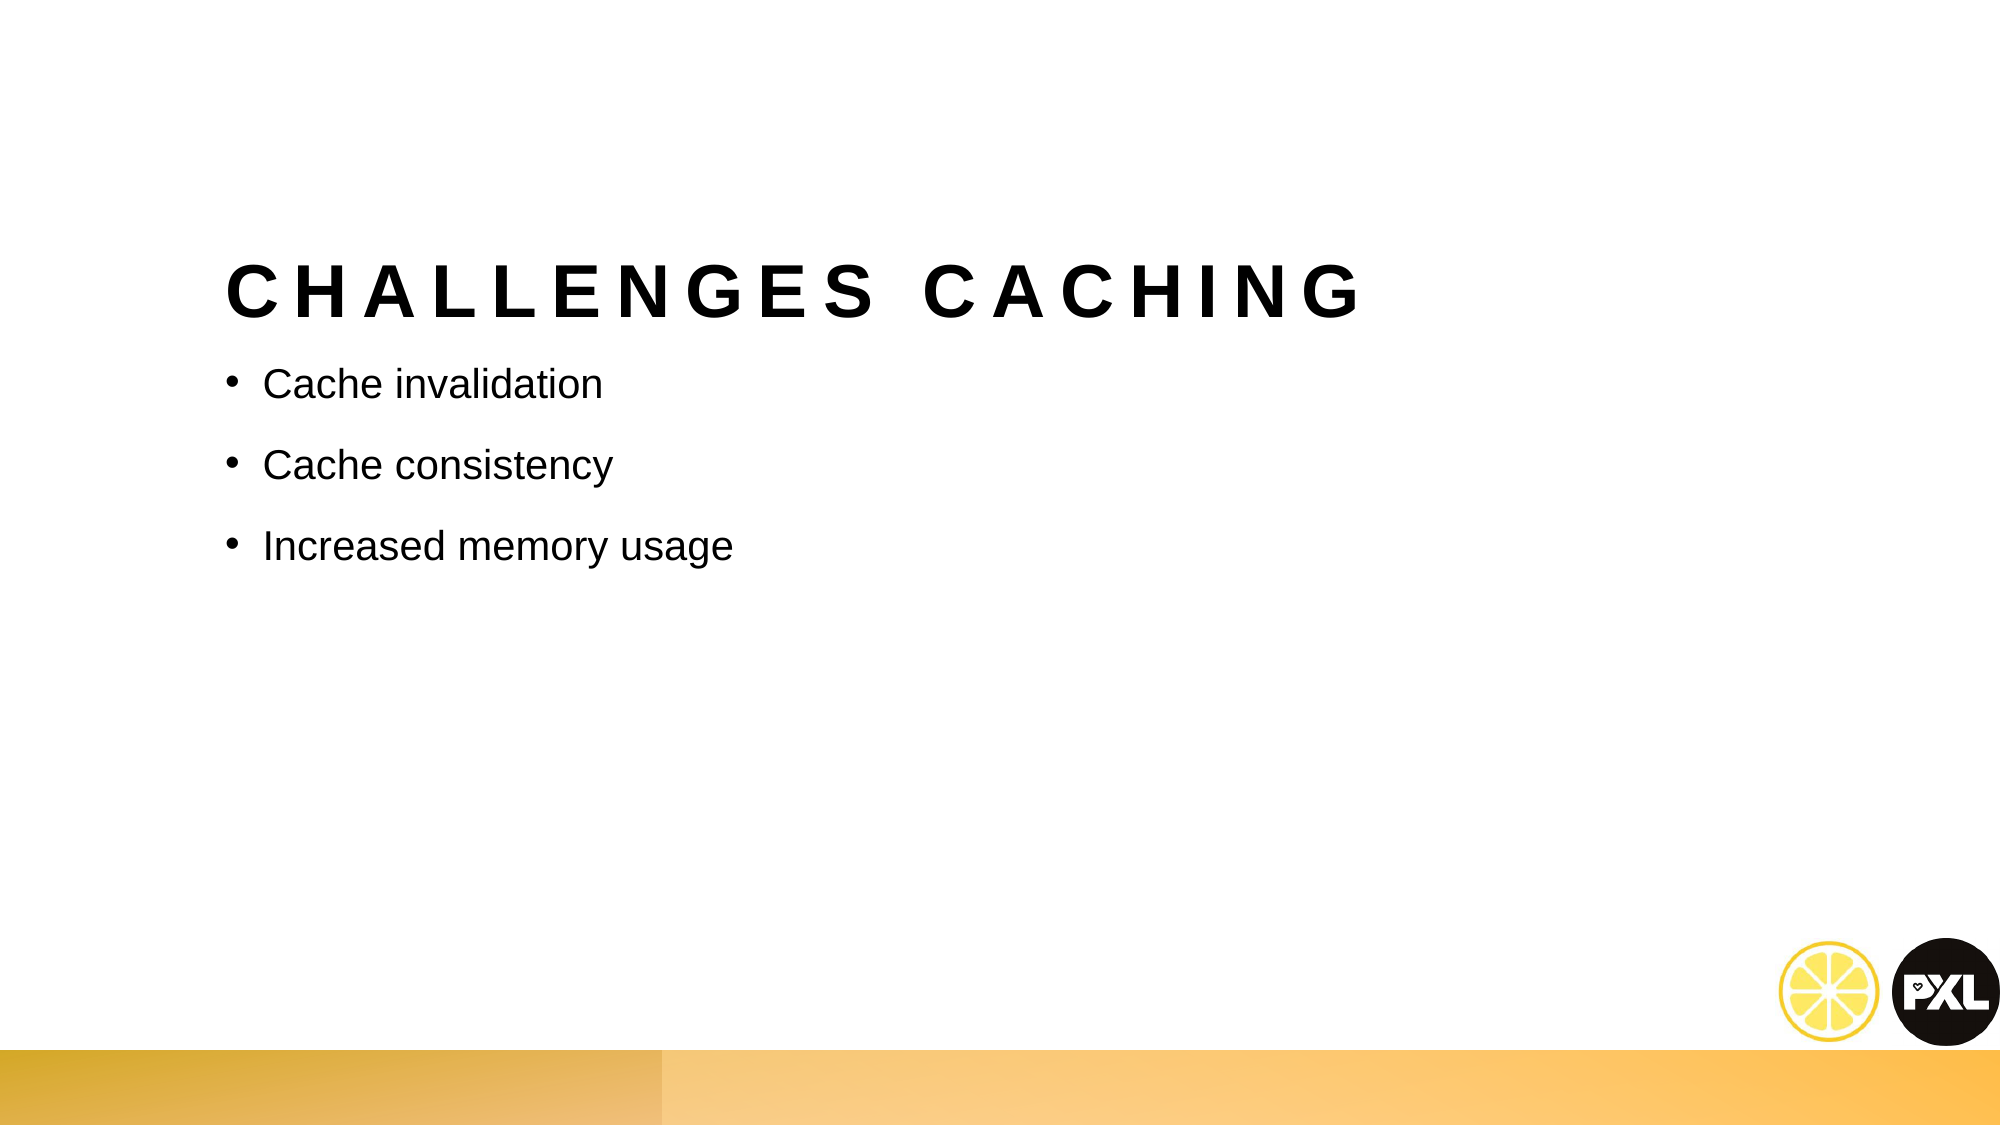

# Challenges cACHING
Cache invalidation
Cache consistency
Increased memory usage